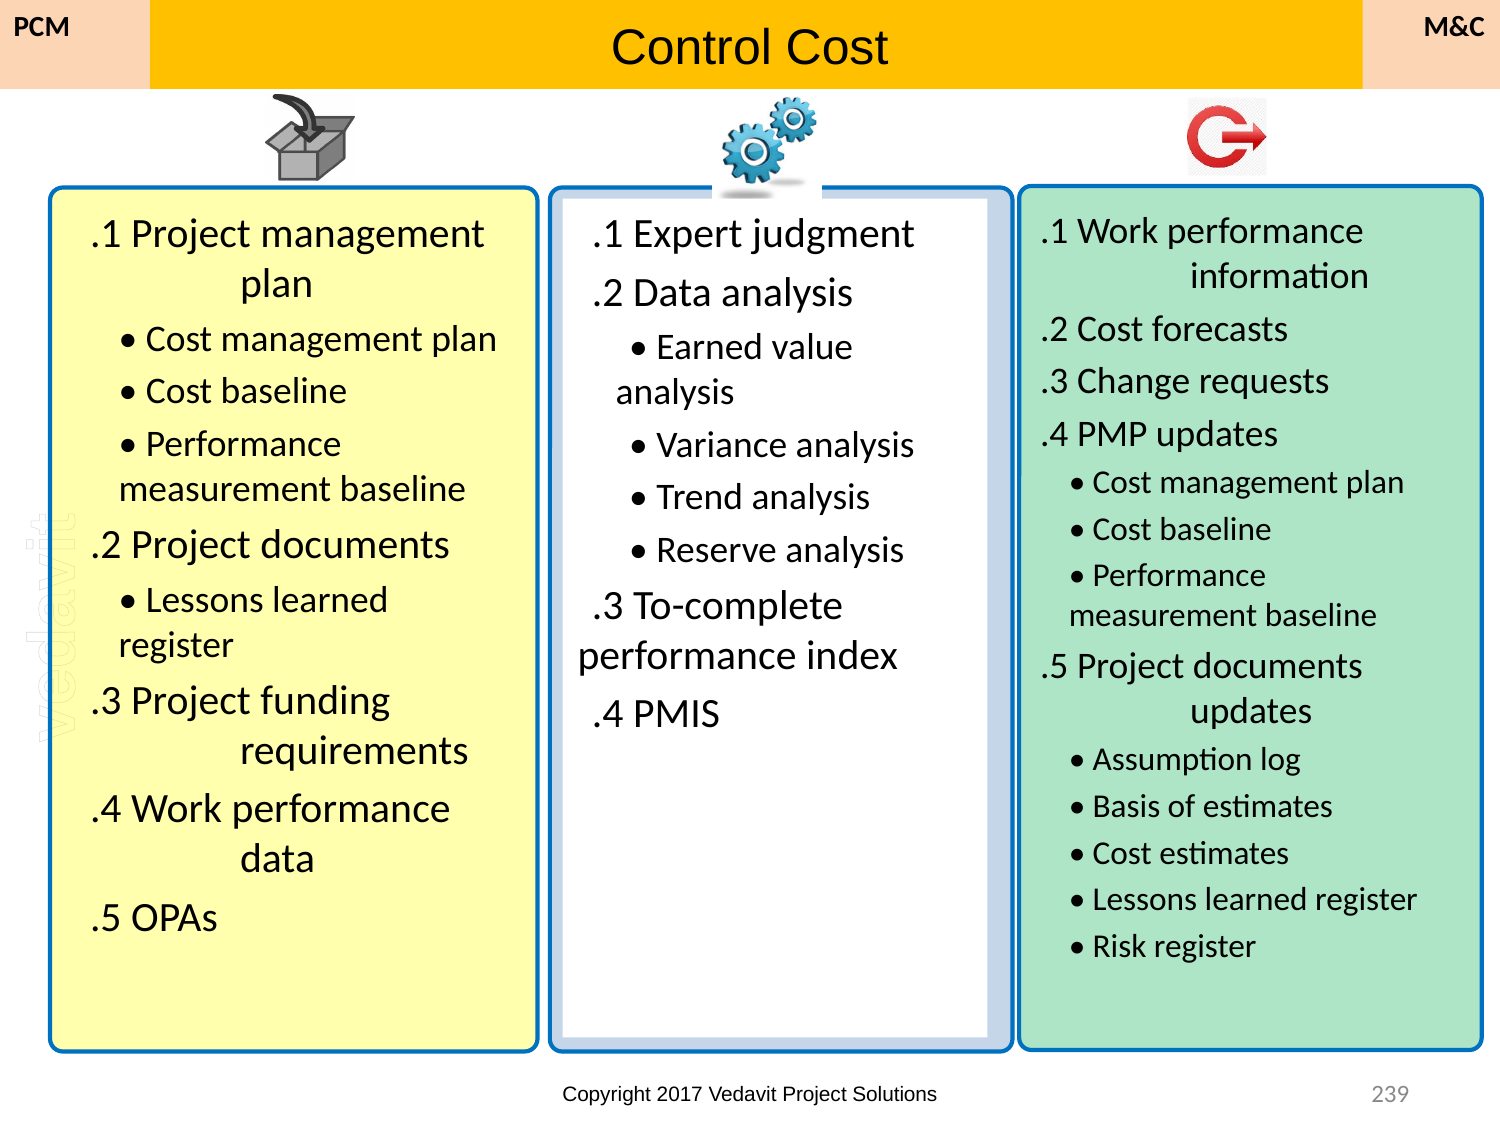

# Control Cost
M&C
PCM
.1 Project management 	plan
• Cost management plan
• Cost baseline
• Performance 	measurement baseline
.2 Project documents
• Lessons learned 	register
.3 Project funding 	requirements
.4 Work performance 	data
.5 OPAs
.1 Expert judgment
.2 Data analysis
• Earned value 	analysis
• Variance analysis
• Trend analysis
• Reserve analysis
.3 To-complete 	performance index
.4 PMIS
.1 Work performance 	information
.2 Cost forecasts
.3 Change requests
.4 PMP updates
• Cost management plan
• Cost baseline
• Performance 	measurement baseline
.5 Project documents 	updates
• Assumption log
• Basis of estimates
• Cost estimates
• Lessons learned register
• Risk register
239